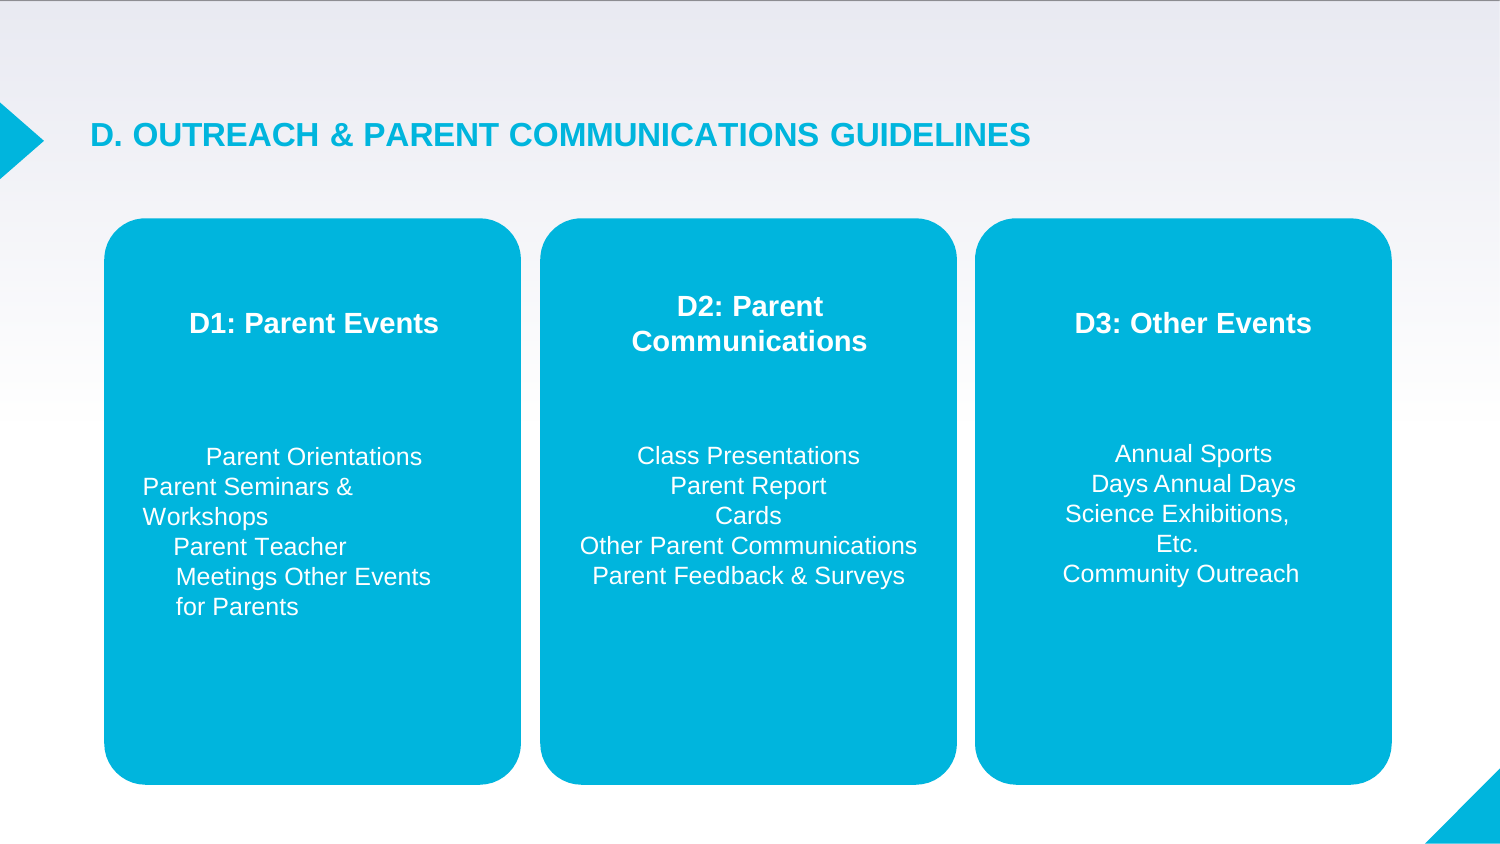

# D. OUTREACH & PARENT COMMUNICATIONS GUIDELINES

D2: Parent Communications
D1: Parent Events
D3: Other Events
Annual Sports Days Annual Days
Science Exhibitions, Etc.
Community Outreach
Class Presentations Parent Report Cards
Other Parent Communications
Parent Feedback & Surveys
Parent Orientations Parent Seminars & Workshops
Parent Teacher Meetings Other Events for Parents